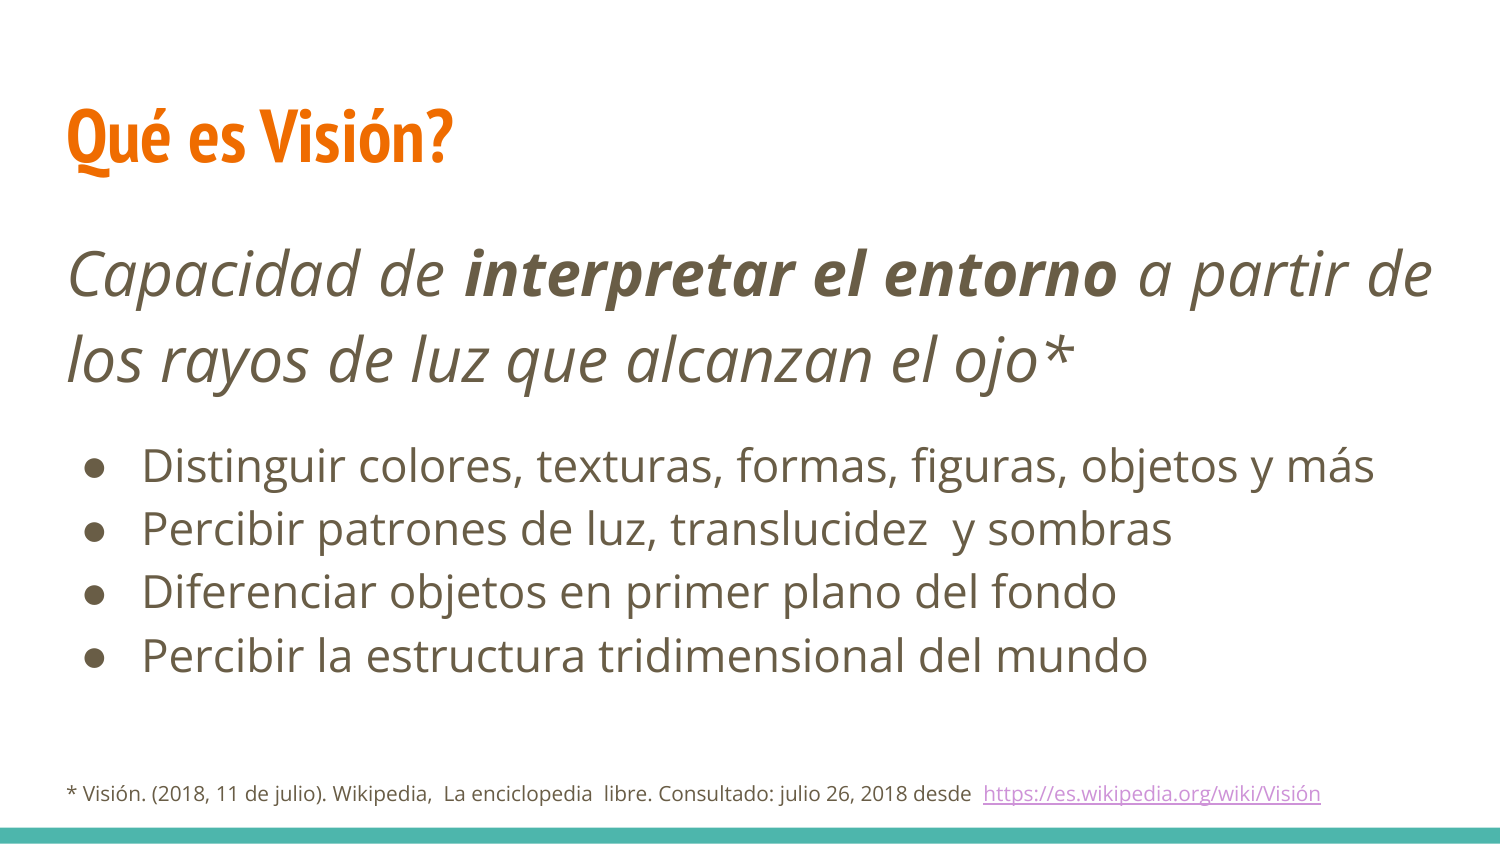

# Qué es Visión?
Capacidad de interpretar el entorno a partir de los rayos de luz que alcanzan el ojo*
Distinguir colores, texturas, formas, figuras, objetos y más
Percibir patrones de luz, translucidez  y sombras
Diferenciar objetos en primer plano del fondo
Percibir la estructura tridimensional del mundo

* Visión. (2018, 11 de julio). Wikipedia,  La enciclopedia  libre. Consultado: julio 26, 2018 desde  https://es.wikipedia.org/wiki/Visión